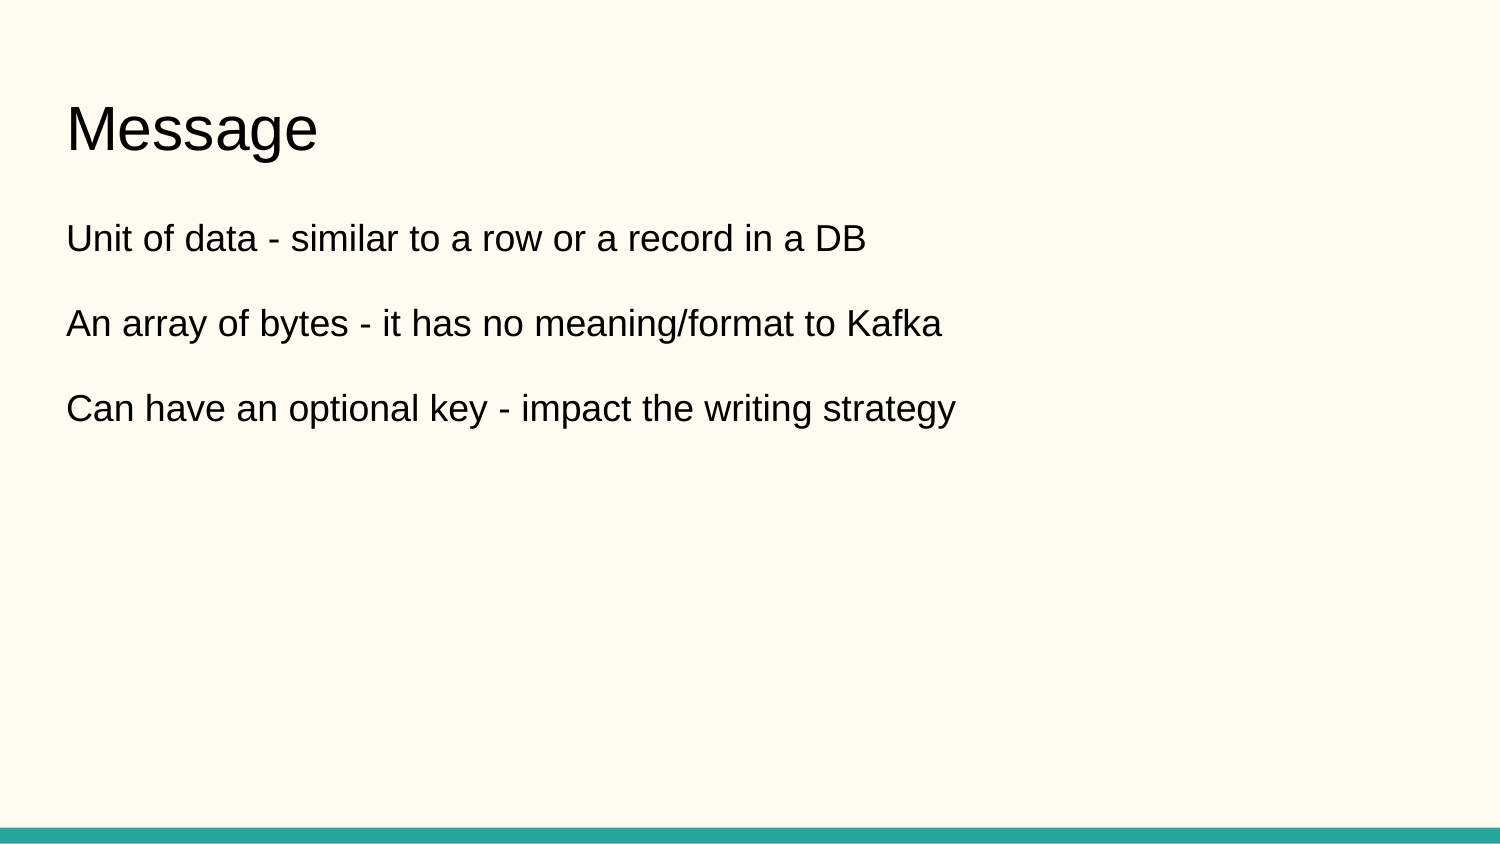

# Message
Unit of data - similar to a row or a record in a DB
An array of bytes - it has no meaning/format to Kafka
Can have an optional key - impact the writing strategy